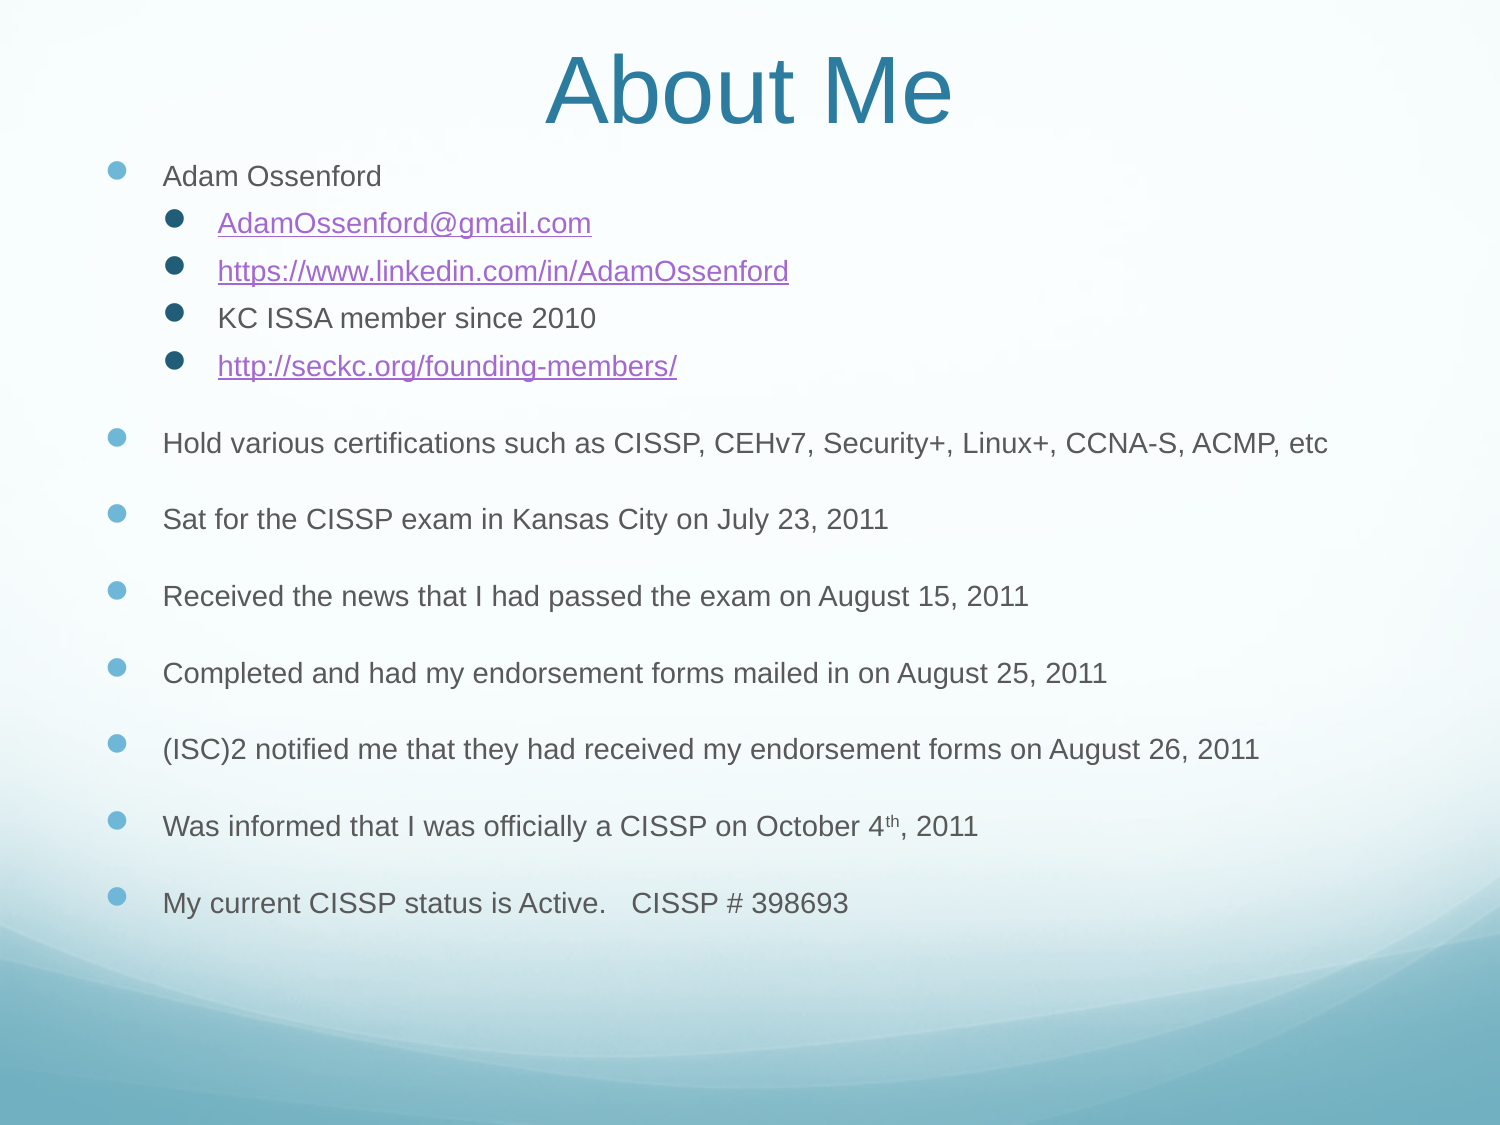

# About Me
Adam Ossenford
AdamOssenford@gmail.com
https://www.linkedin.com/in/AdamOssenford
KC ISSA member since 2010
http://seckc.org/founding-members/
Hold various certifications such as CISSP, CEHv7, Security+, Linux+, CCNA-S, ACMP, etc
Sat for the CISSP exam in Kansas City on July 23, 2011
Received the news that I had passed the exam on August 15, 2011
Completed and had my endorsement forms mailed in on August 25, 2011
(ISC)2 notified me that they had received my endorsement forms on August 26, 2011
Was informed that I was officially a CISSP on October 4th, 2011
My current CISSP status is Active.   CISSP # 398693